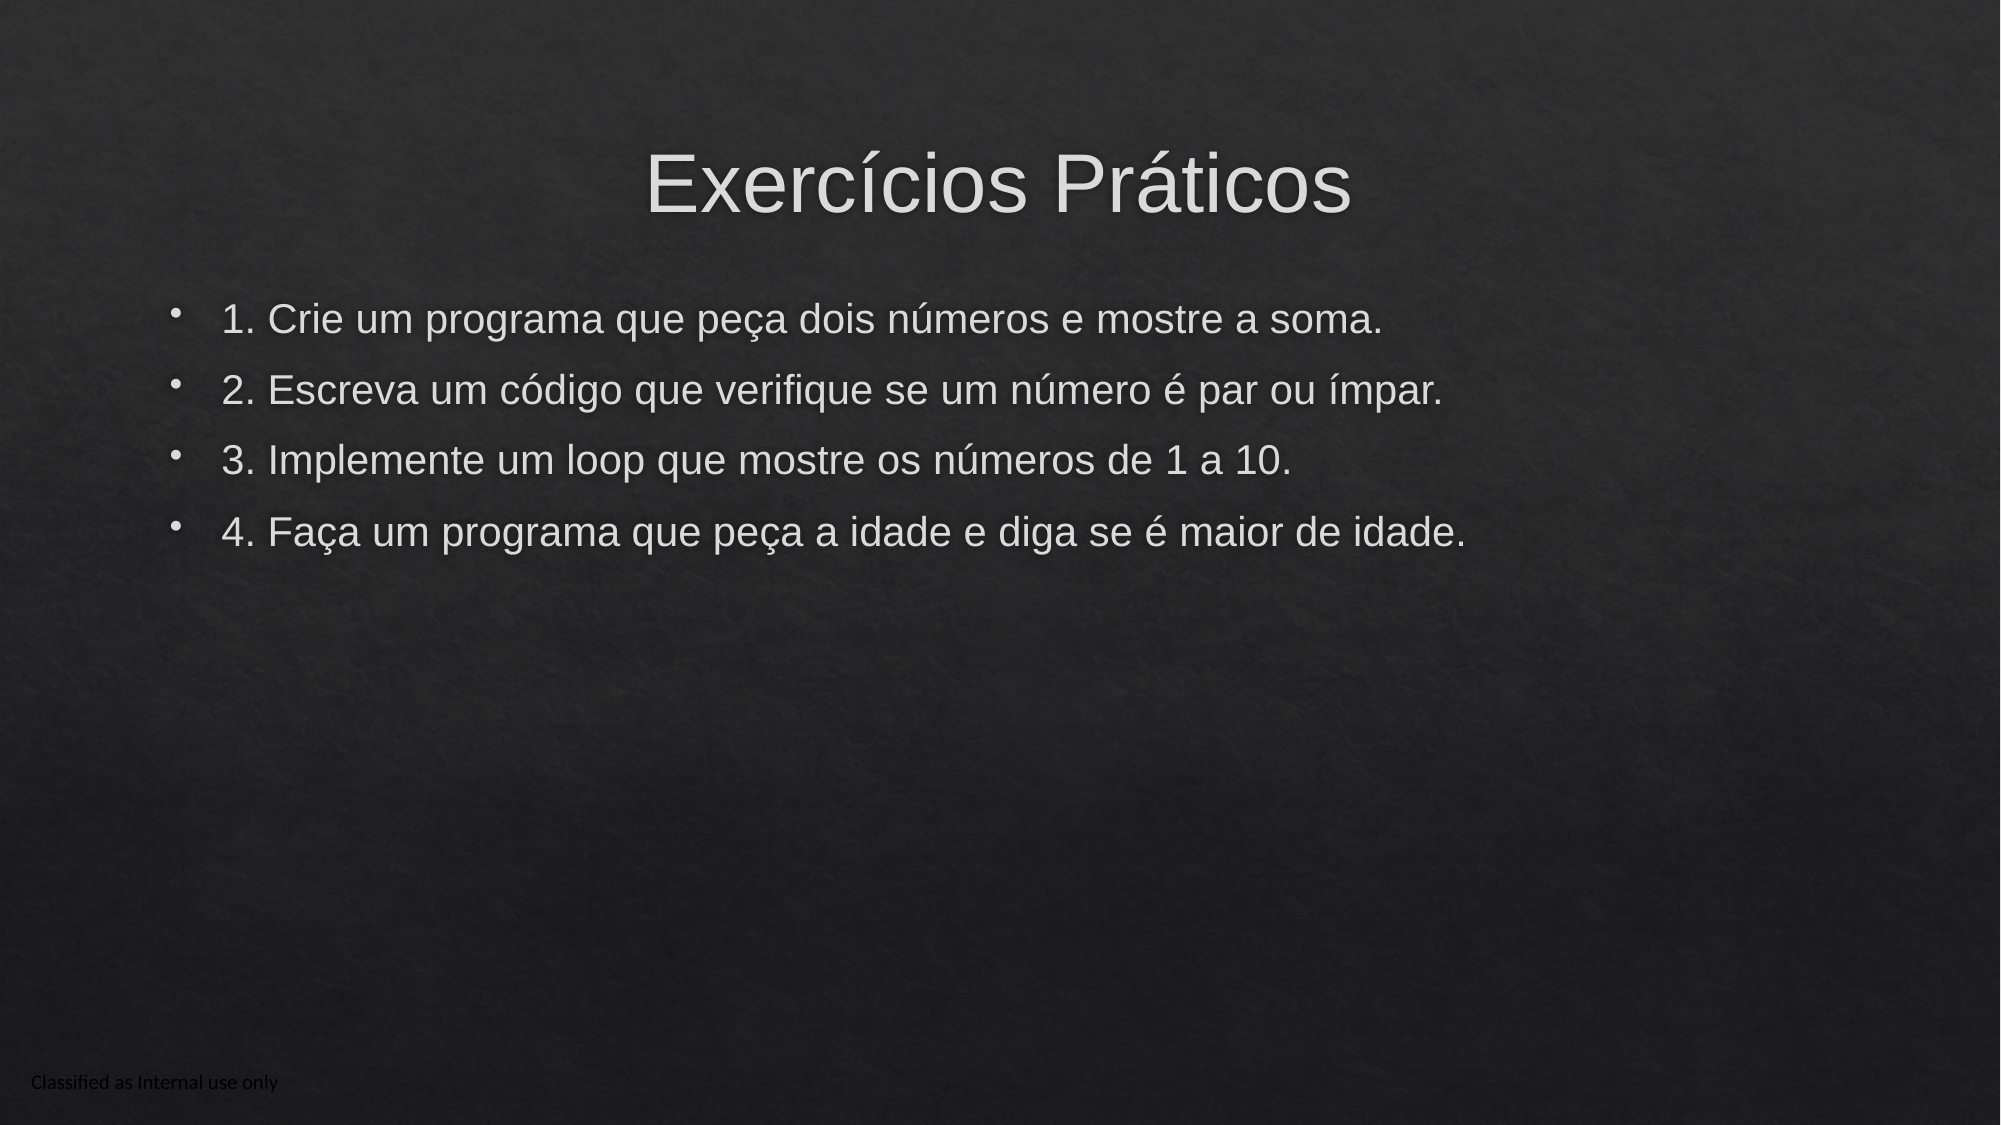

# Exercícios Práticos
1. Crie um programa que peça dois números e mostre a soma.
2. Escreva um código que verifique se um número é par ou ímpar.
3. Implemente um loop que mostre os números de 1 a 10.
4. Faça um programa que peça a idade e diga se é maior de idade.